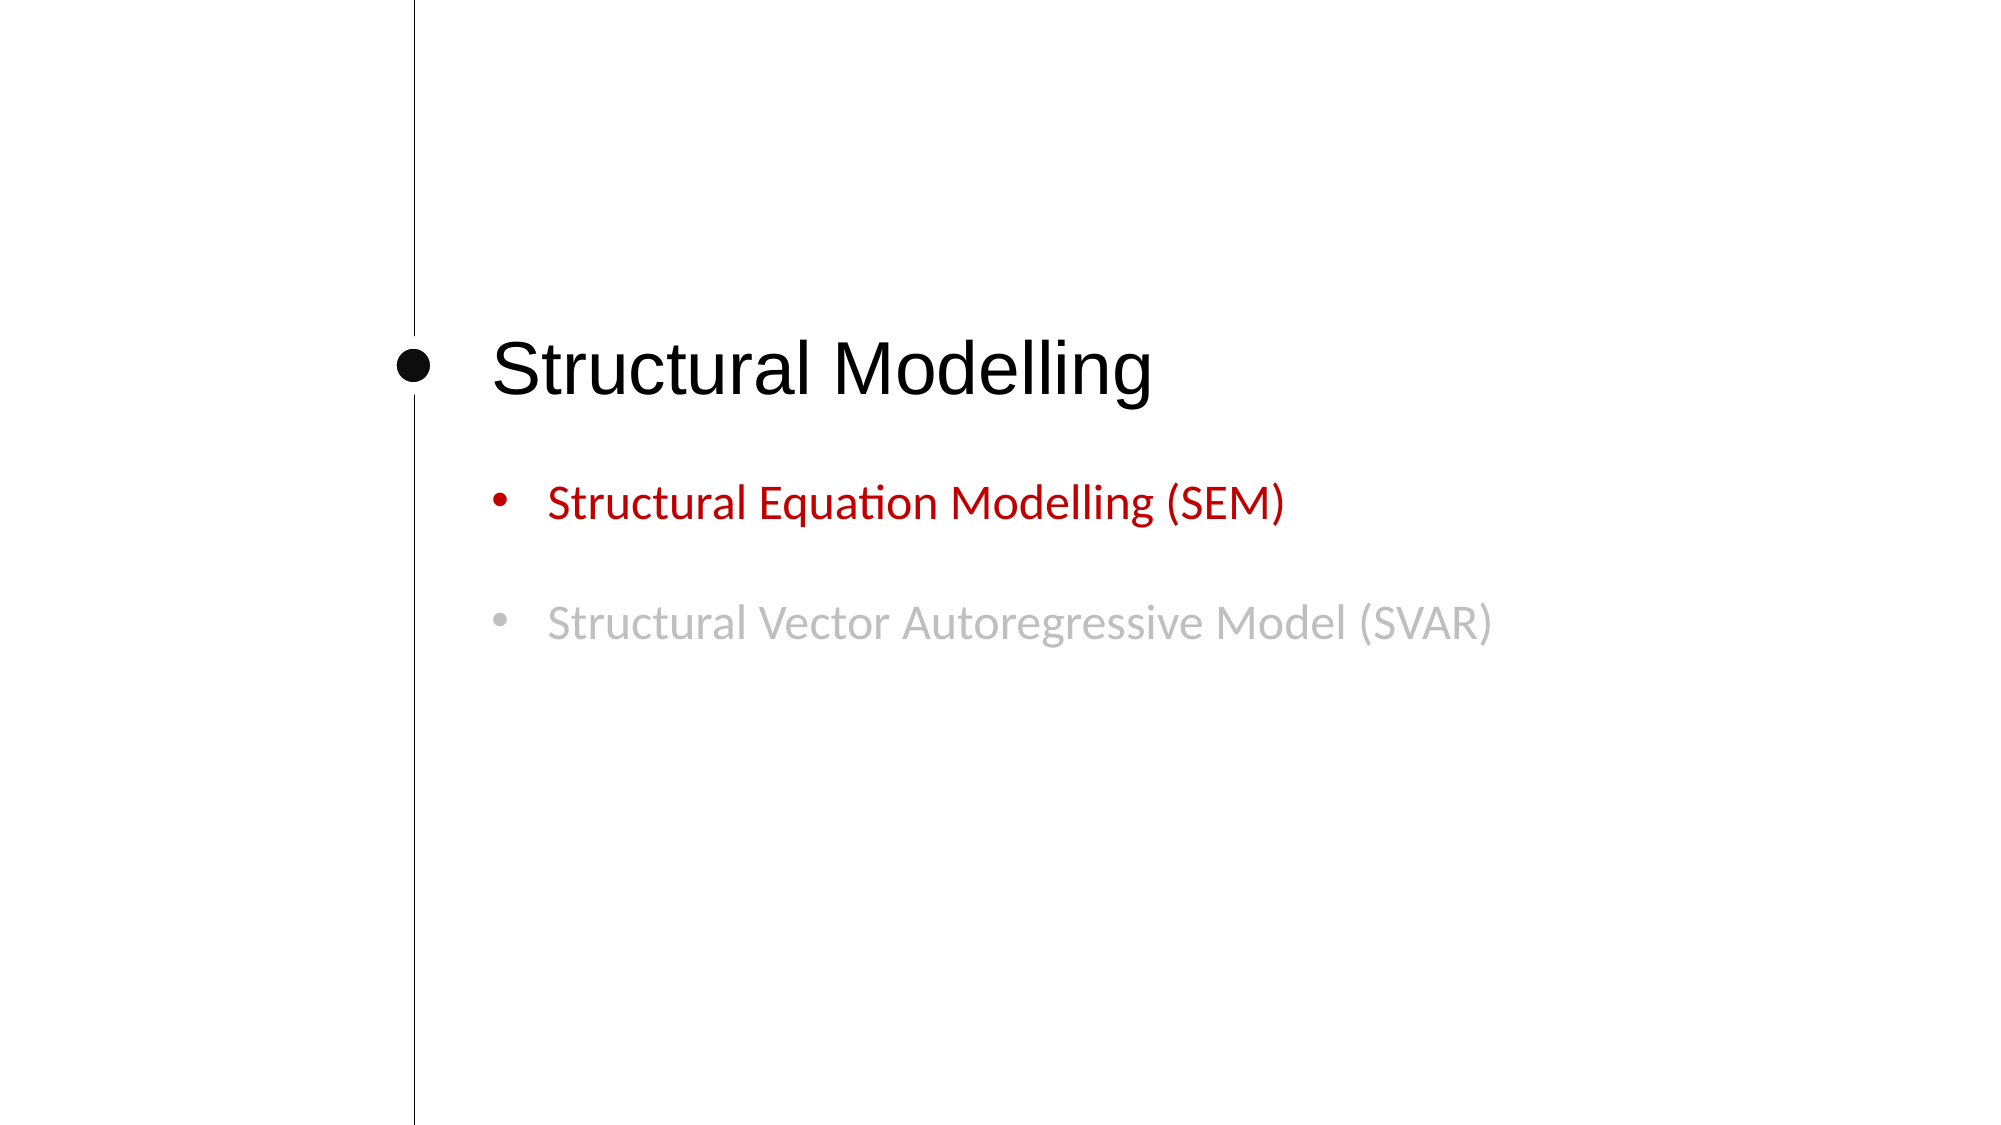

Structural Modelling

Structural Equation Modelling (SEM)

Structural Vector Autoregressive Model (SVAR)